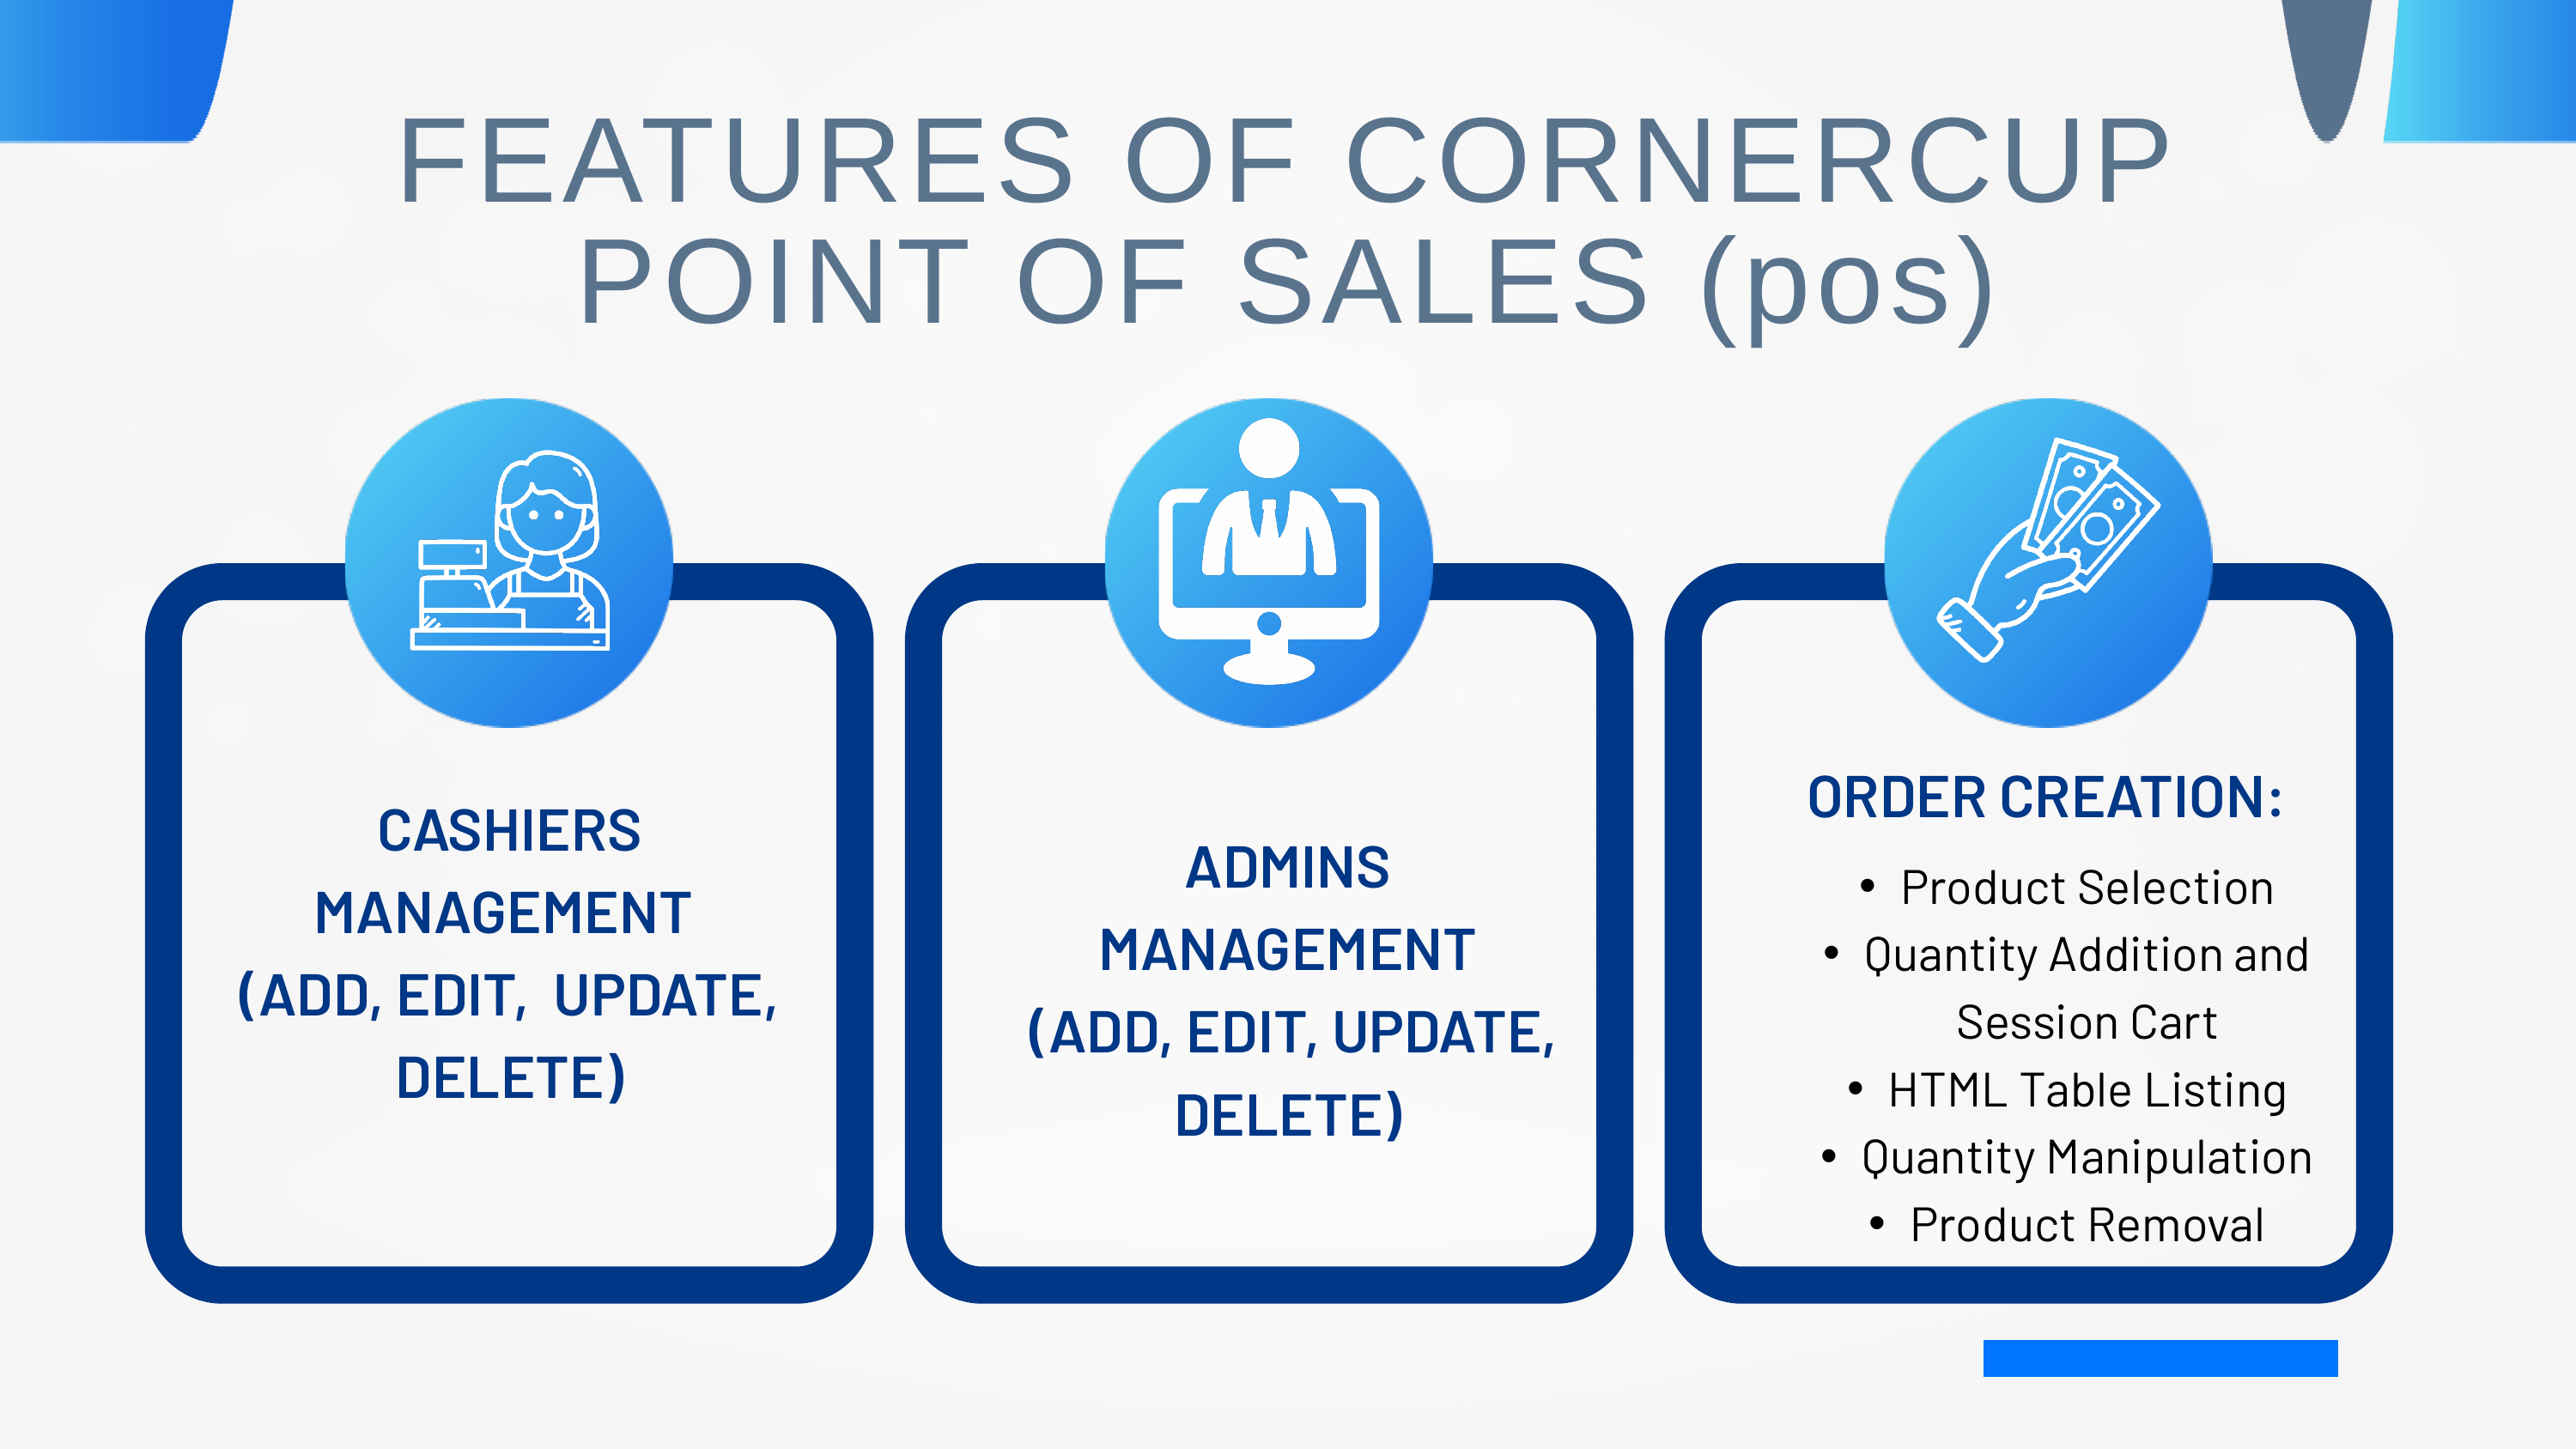

FEATURES OF CORNERCUP POINT OF SALES (pos)

ORDER CREATION:
CASHIERS MANAGEMENT
(ADD, EDIT,  UPDATE, DELETE)
ADMINS MANAGEMENT
 (ADD, EDIT, UPDATE, DELETE)
Product Selection
Quantity Addition and Session Cart
HTML Table Listing
Quantity Manipulation
Product Removal